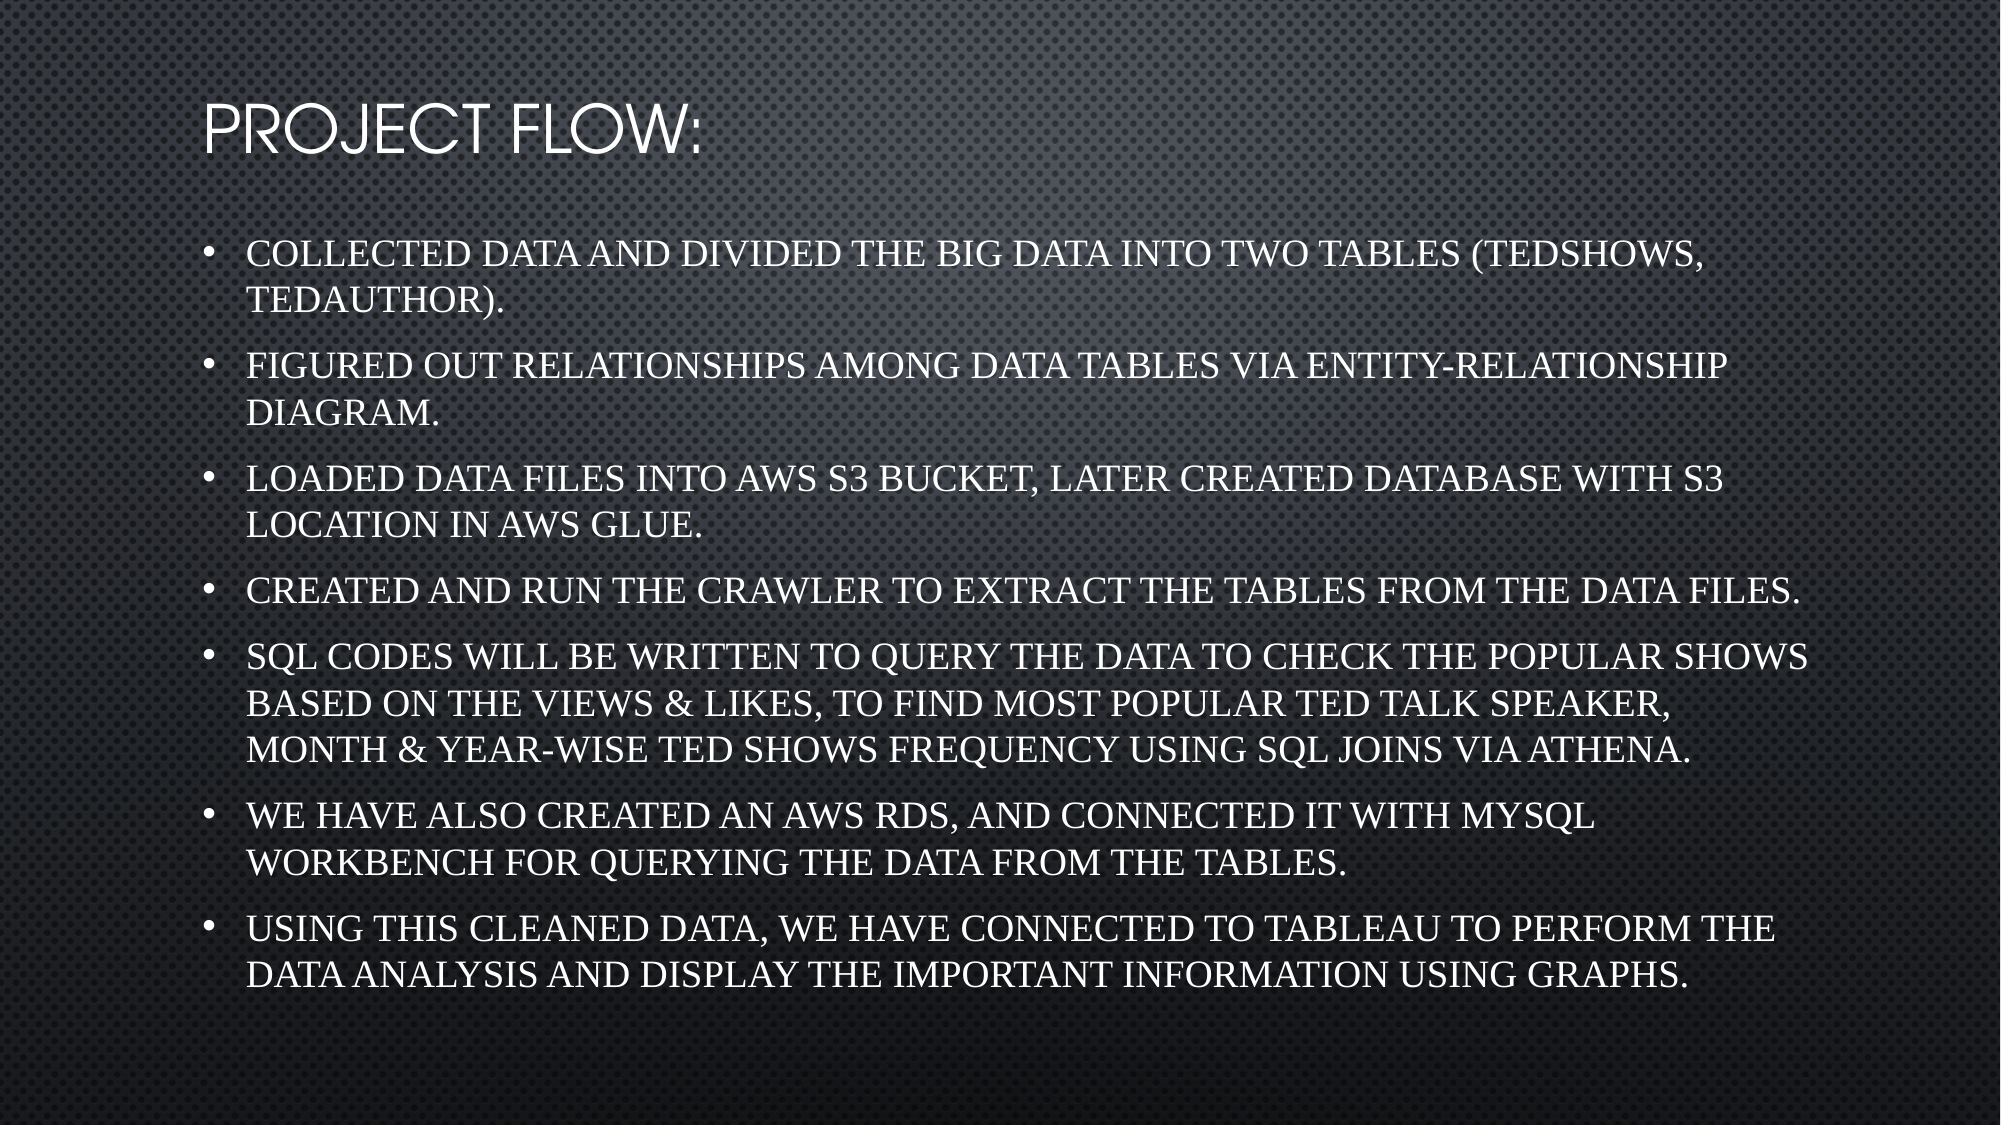

# Project Flow:
Collected data and divided the big data into two tables (tedshows, tedauthor).
Figured out relationships among data tables via Entity-Relationship diagram.
Loaded data files into AWS S3 bucket, later created database with S3 location in AWS Glue.
Created and Run the crawler to extract the tables from the data files.
SQL codes will be written to query the data to check the popular shows based on the views & likes, to find most popular Ted talk speaker, Month & Year-wise Ted shows frequency using SQL Joins via Athena.
We have also created an AWS RDS, and connected it with MySQL workbench for querying the data from the tables.
Using this cleaned data, we have connected to Tableau to perform the data analysis and display the important information using graphs.